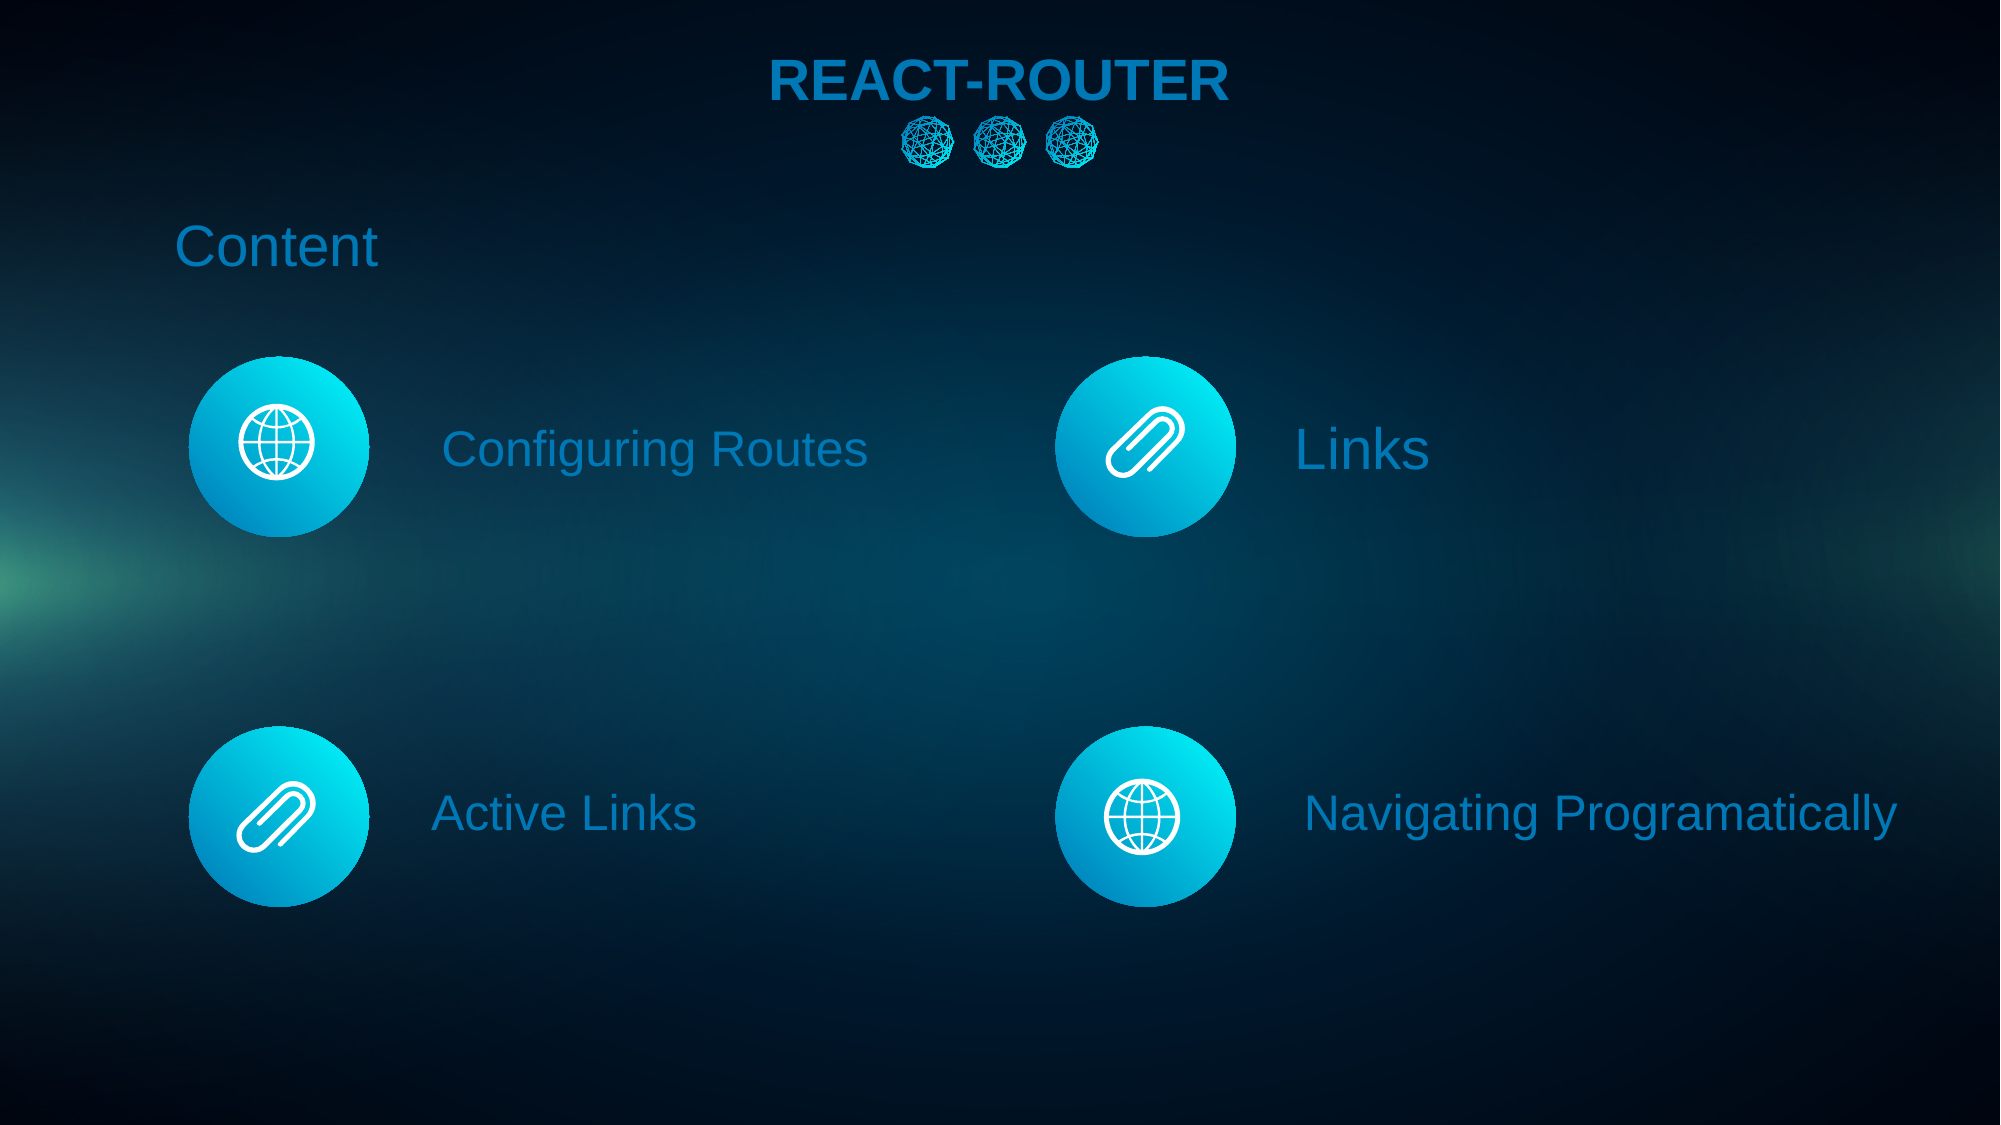

REACT-ROUTER

Content

Links
Configuring Routes

Navigating Programatically
Active Links